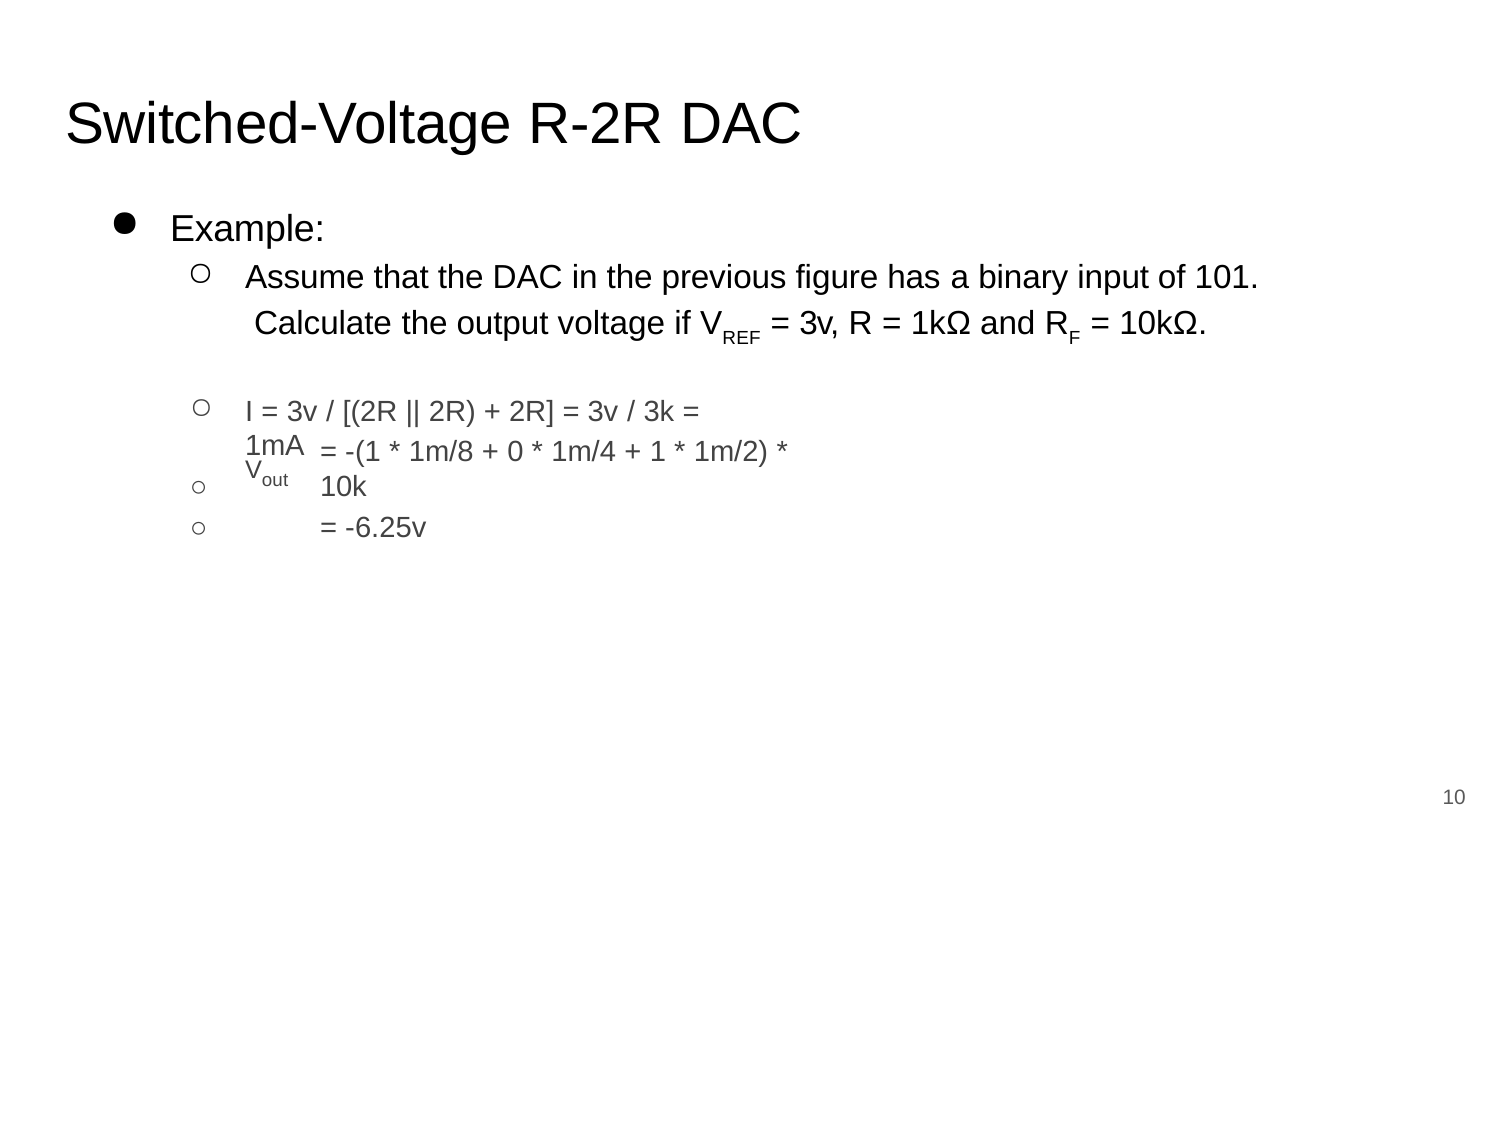

# Switched-Voltage R-2R DAC
Example:
Assume that the DAC in the previous figure has a binary input of 101.  Calculate the output voltage if VREF = 3v, R = 1kΩ and RF = 10kΩ.
I = 3v / [(2R || 2R) + 2R] = 3v / 3k = 1mA
○
○
= -(1 * 1m/8 + 0 * 1m/4 + 1 * 1m/2) * 10k
= -6.25v
Vout
10